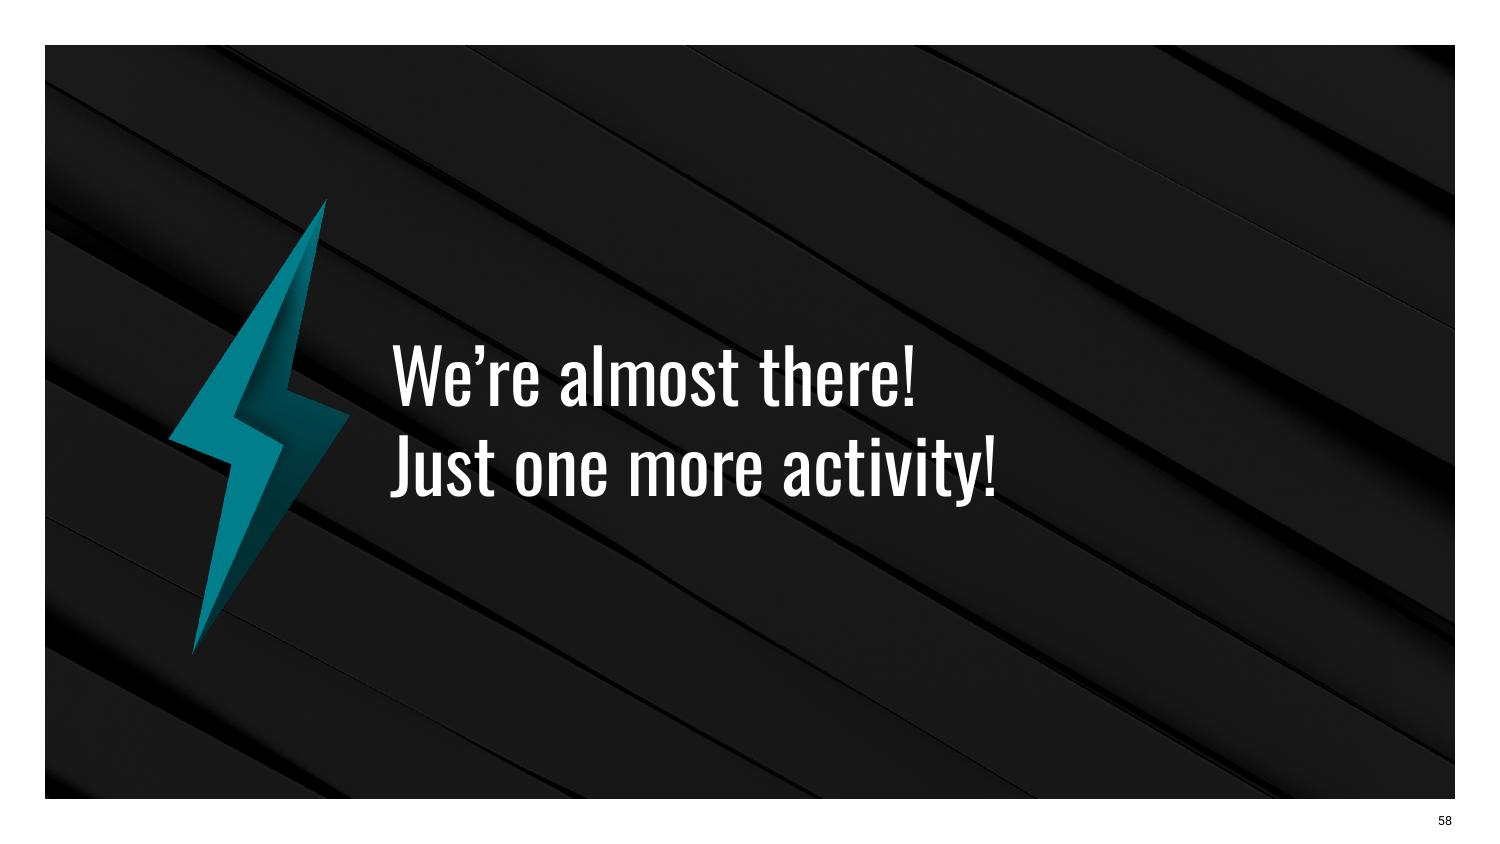

# We’re almost there!
Just one more activity!